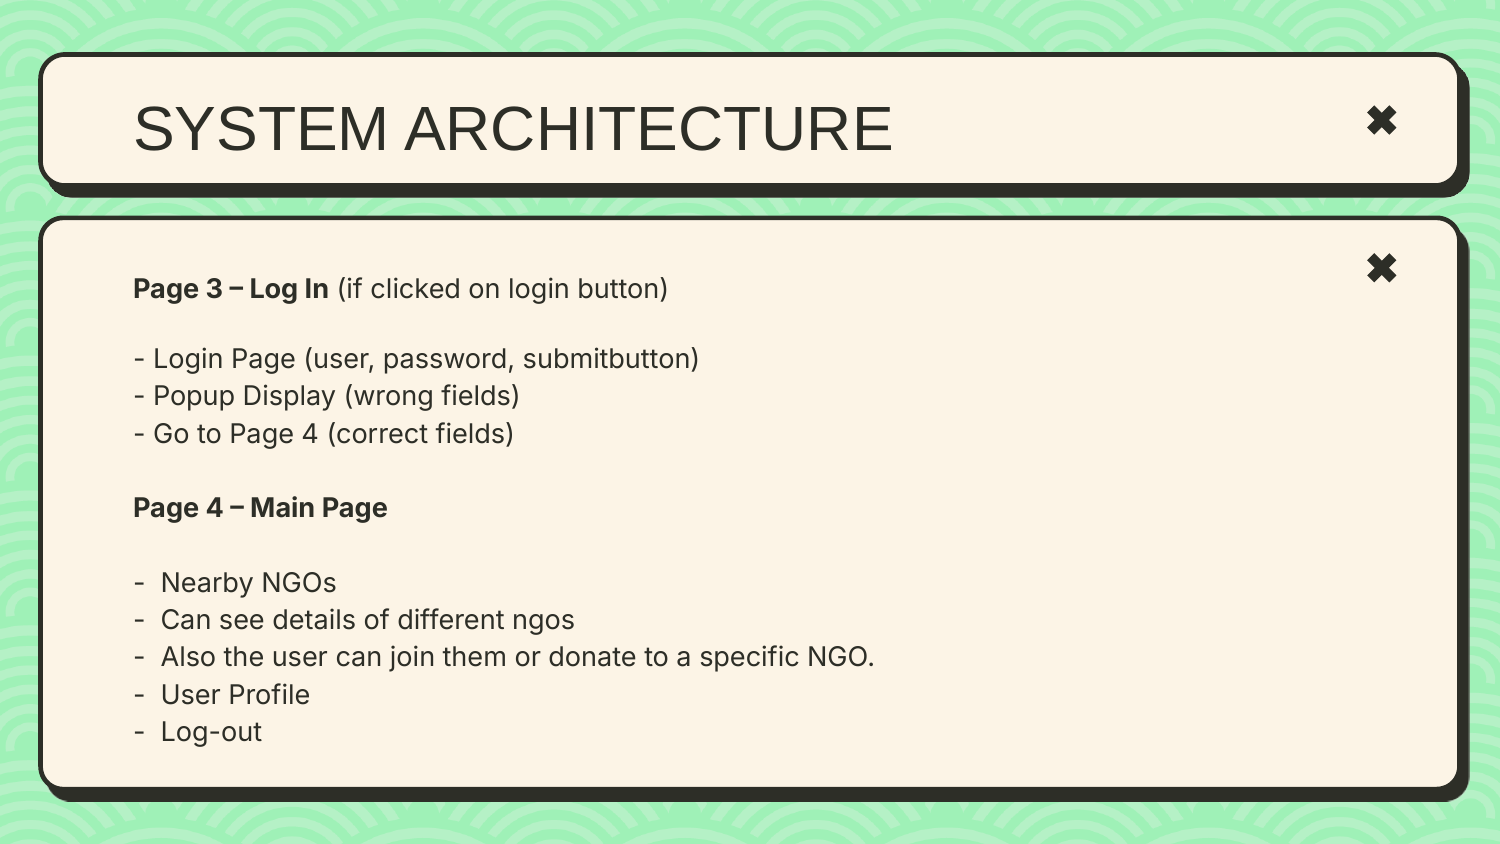

# SYSTEM ARCHITECTURE
Page 3 – Log In (if clicked on login button)​
- Login Page (user, password, submitbutton)​
- Popup Display (wrong fields)​
- Go to Page 4 (correct fields)​

Page 4 – Main Page​
-  Nearby NGOs​
-  Can see details of different ngos​
-  Also the user can join them or donate to a specific NGO.​
-  User Profile​
-  Log-out​